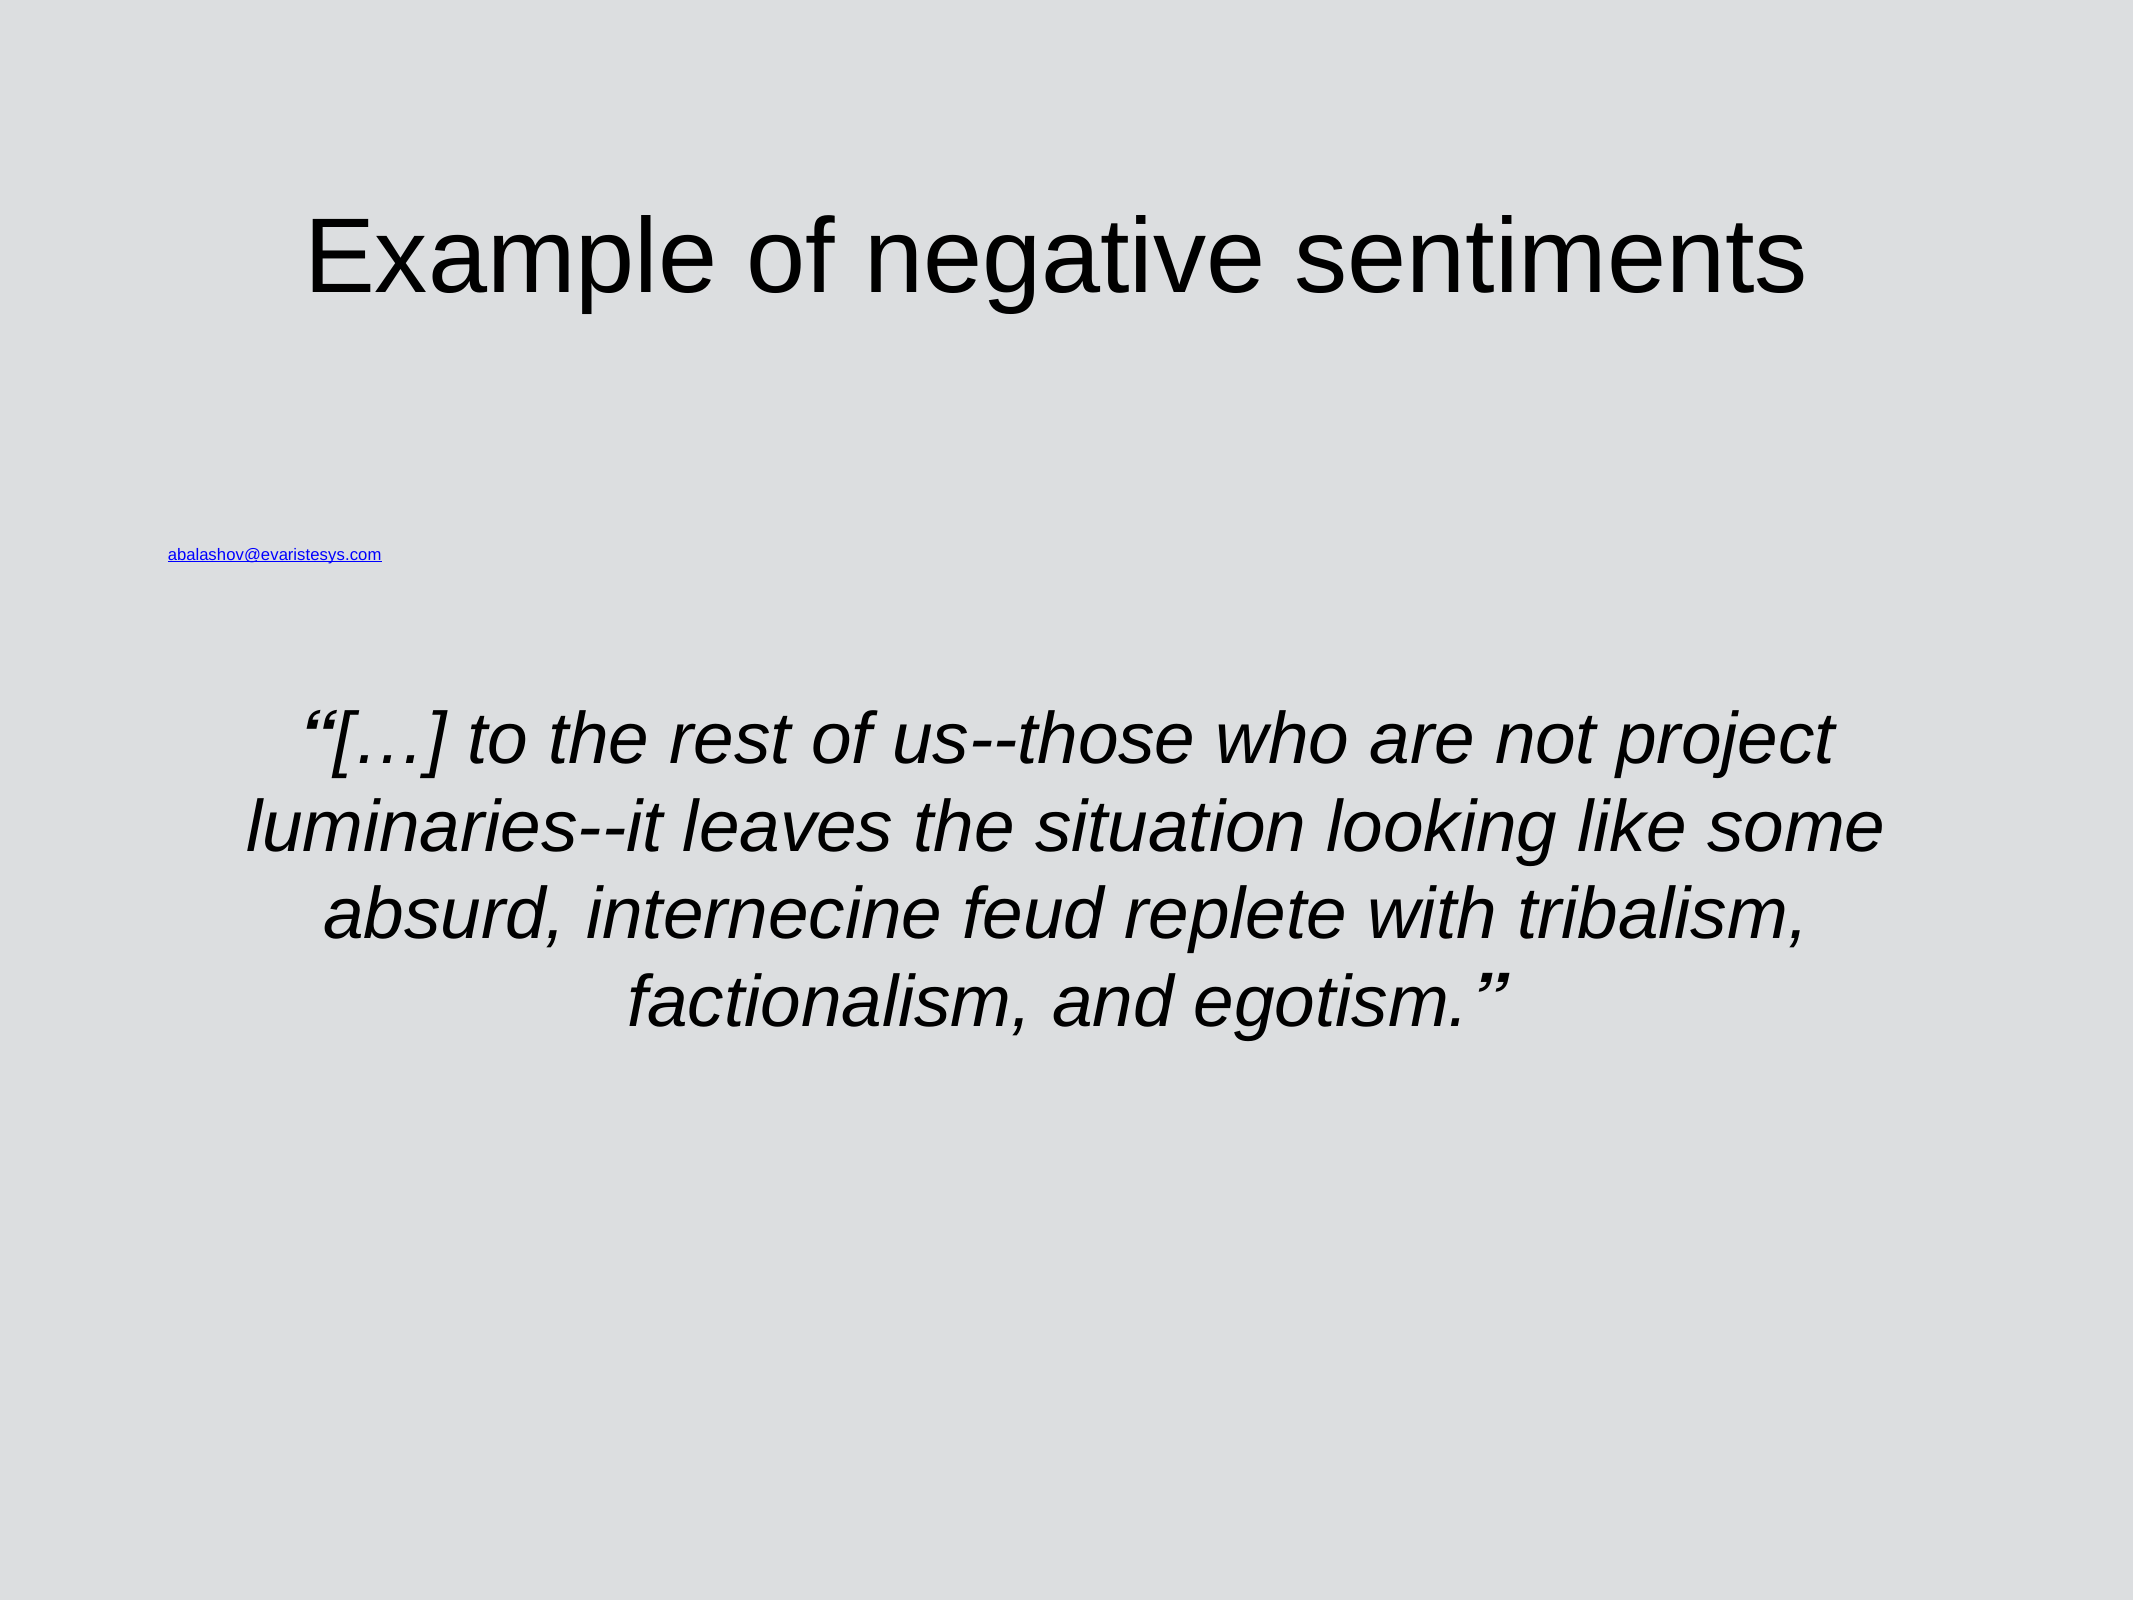

# Example of negative sentiments
'abalashov@evaristesys.com'
'2008-08-05 02:34:48'
'[Kamailio-Devel] [Kamailio-Users]  1.4.0 release plans,\n project matters'
“[…] to the rest of us--those who are not project luminaries--it leaves the situation looking like some absurd, internecine feud replete with tribalism, factionalism, and egotism.”